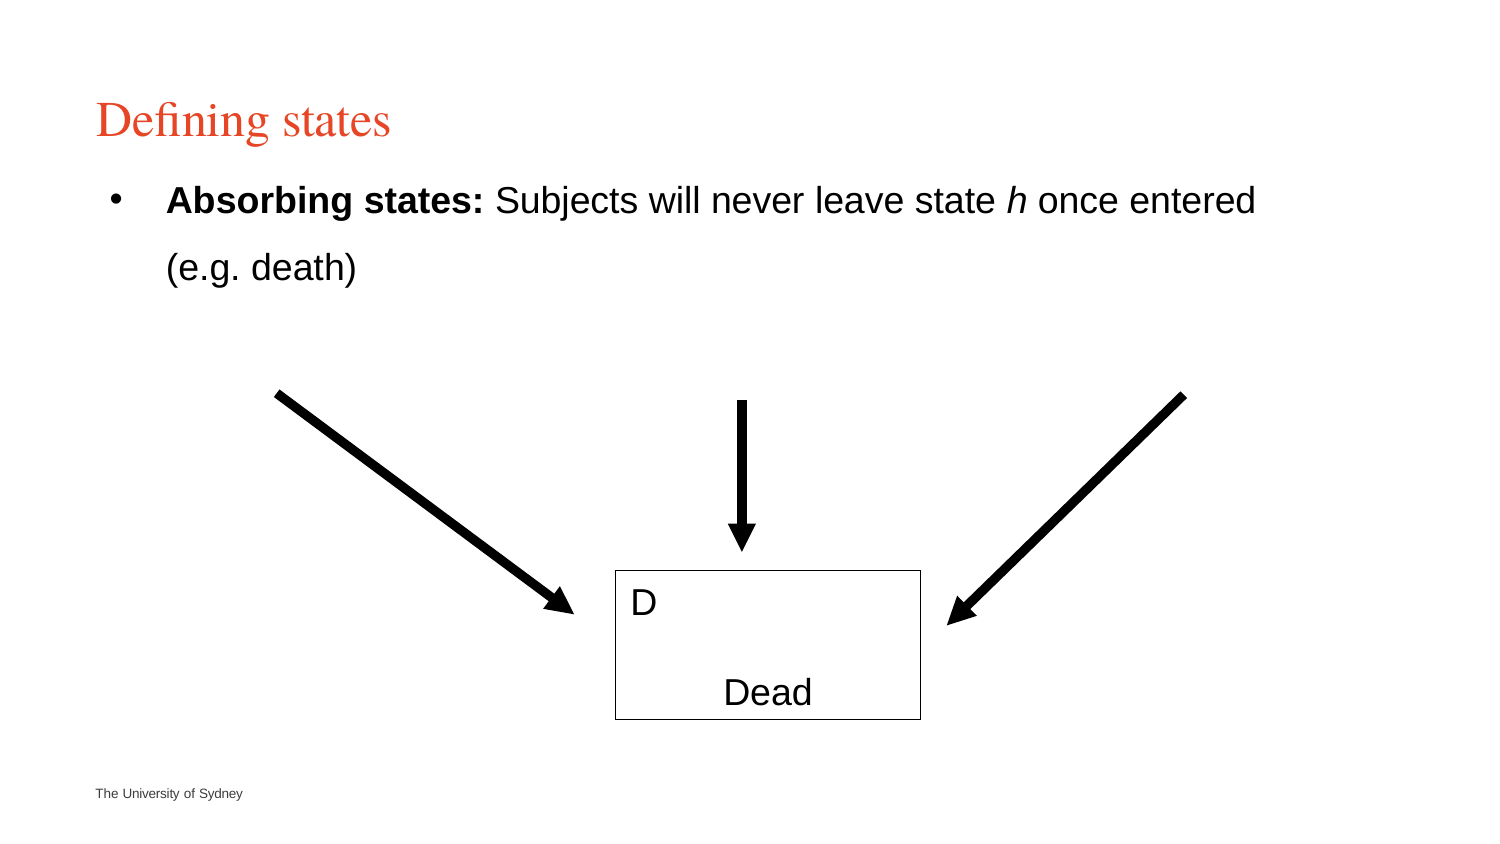

# Defining states
Absorbing states: Subjects will never leave state h once entered (e.g. death)
D

Dead